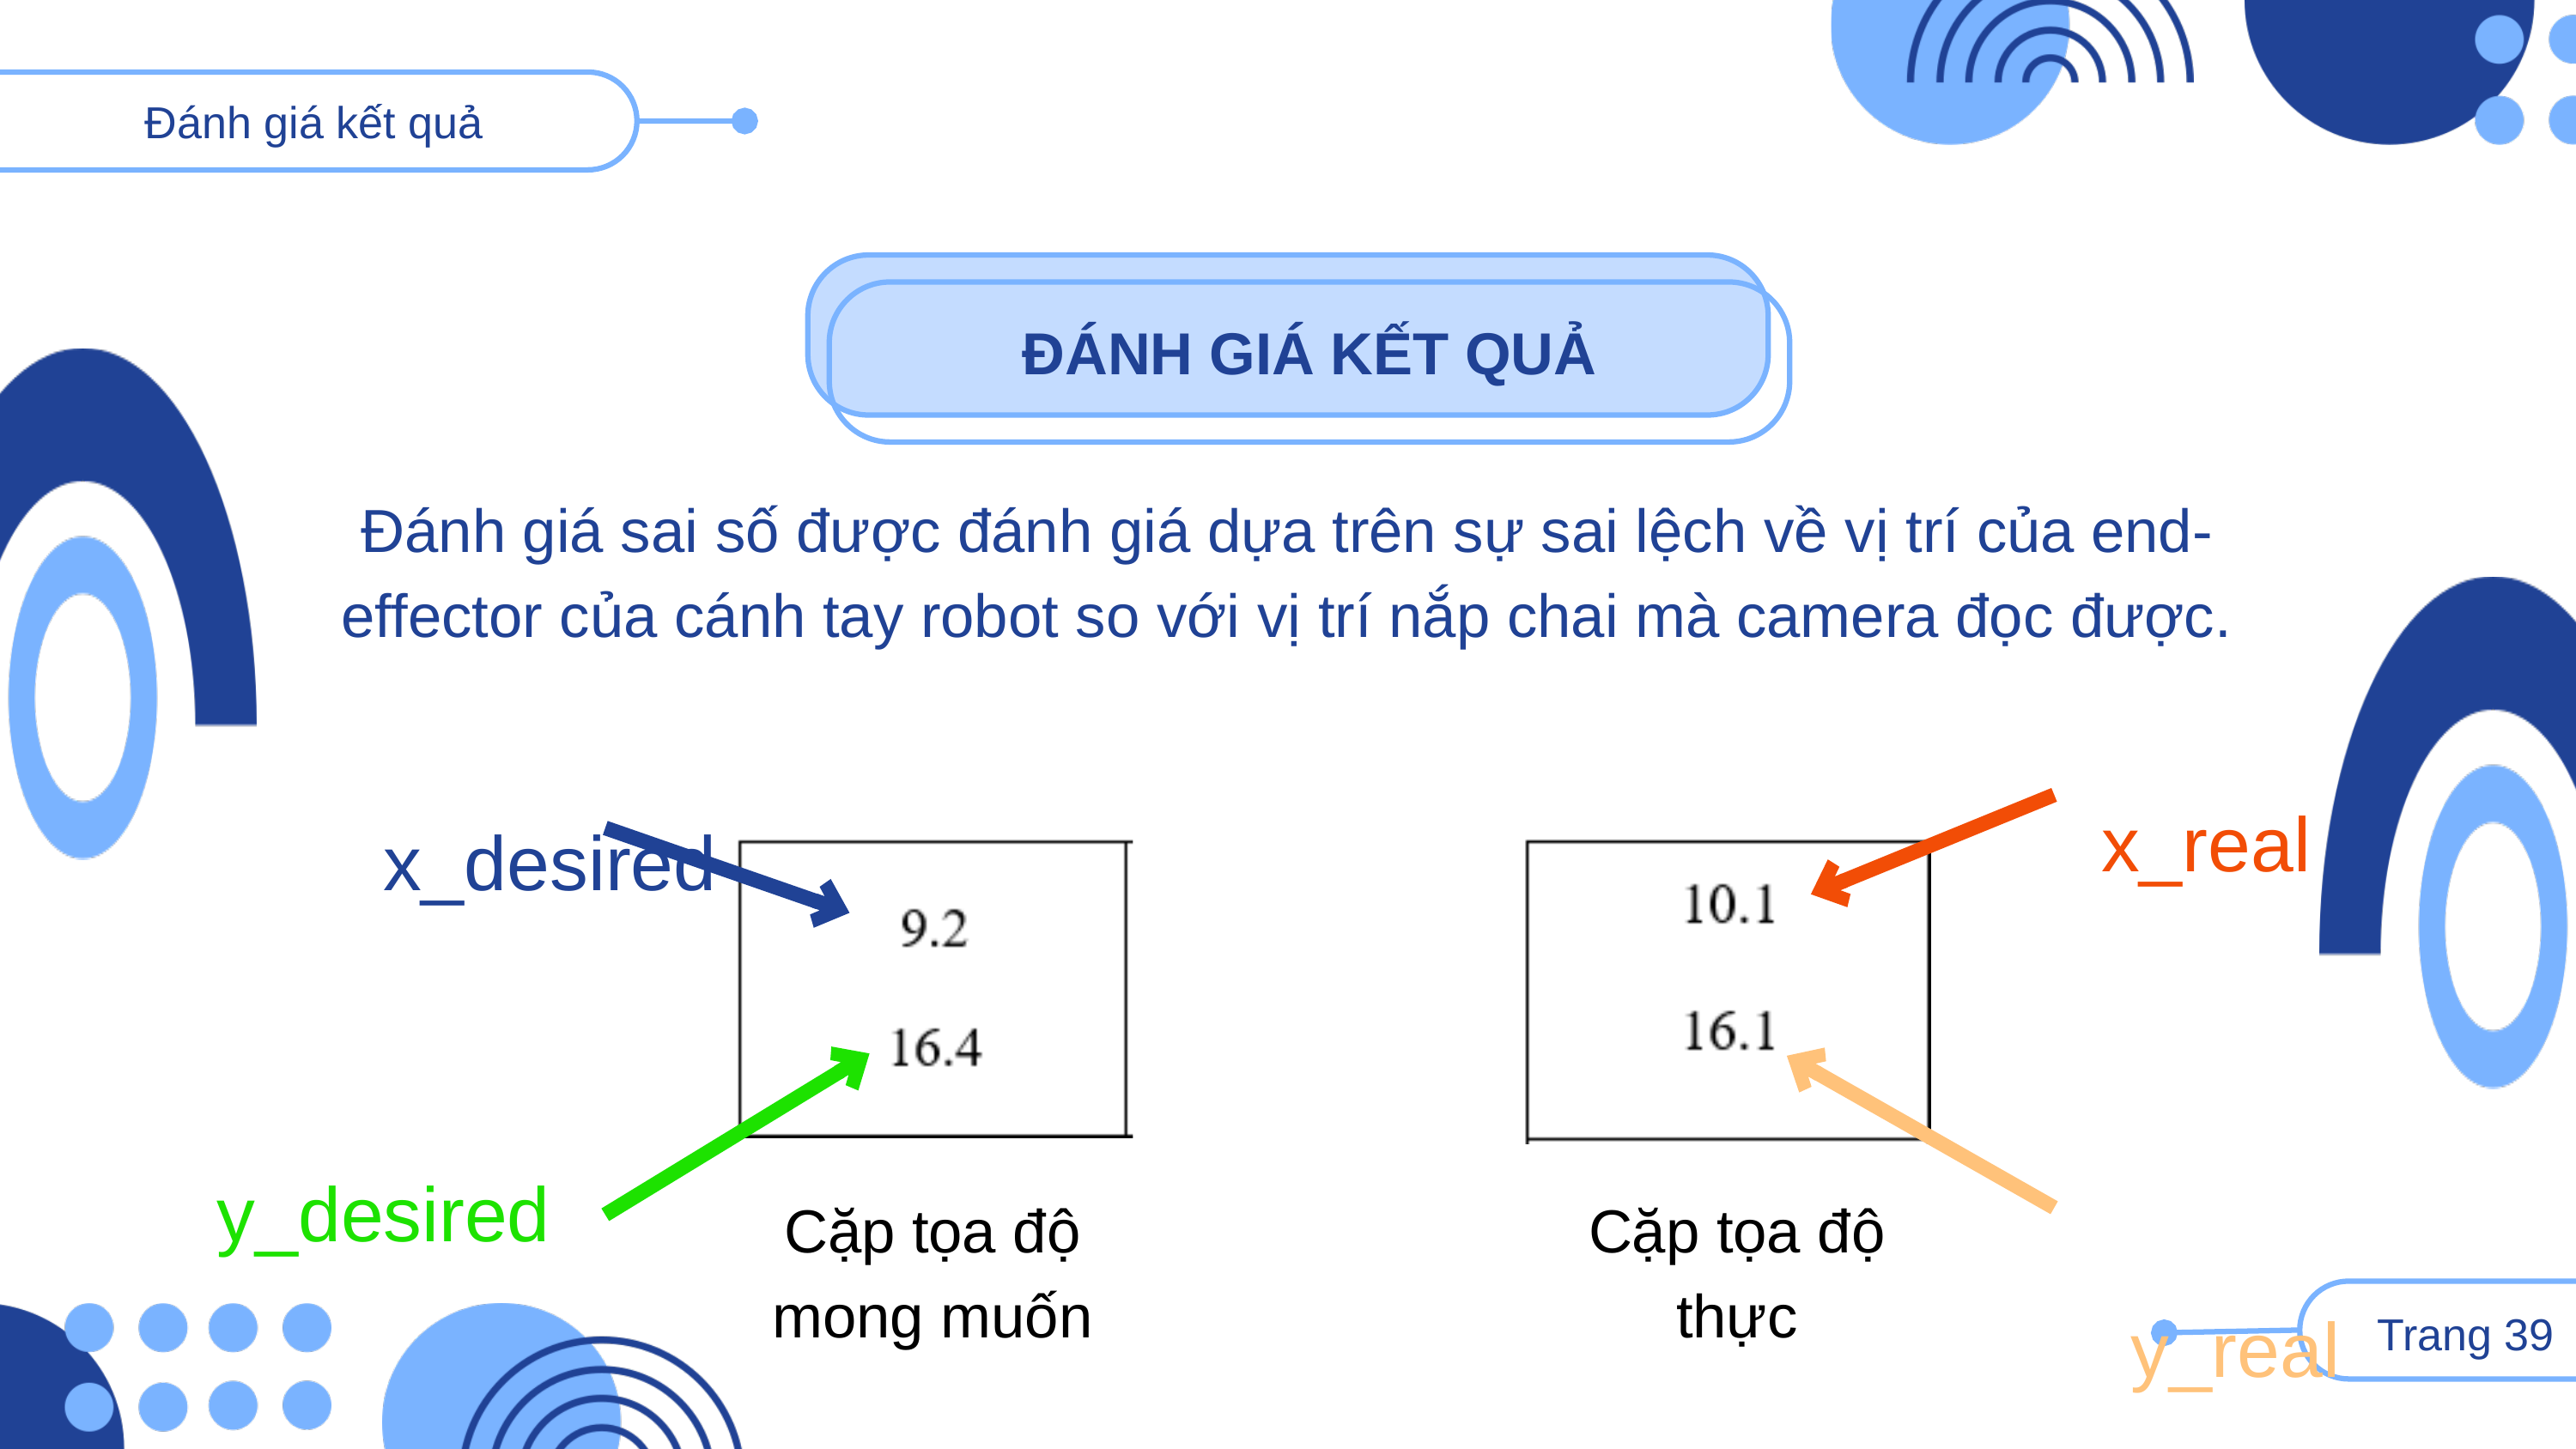

Đánh giá kết quả

ĐÁNH GIÁ KẾT QUẢ

Đánh giá sai số được đánh giá dựa trên sự sai lệch về vị trí của end-effector của cánh tay robot so với vị trí nắp chai mà camera đọc được.

 x_real
 x_desired

 y_desired
 y_real
Cặp tọa độ mong muốn
Cặp tọa độ thực

 Trang 39